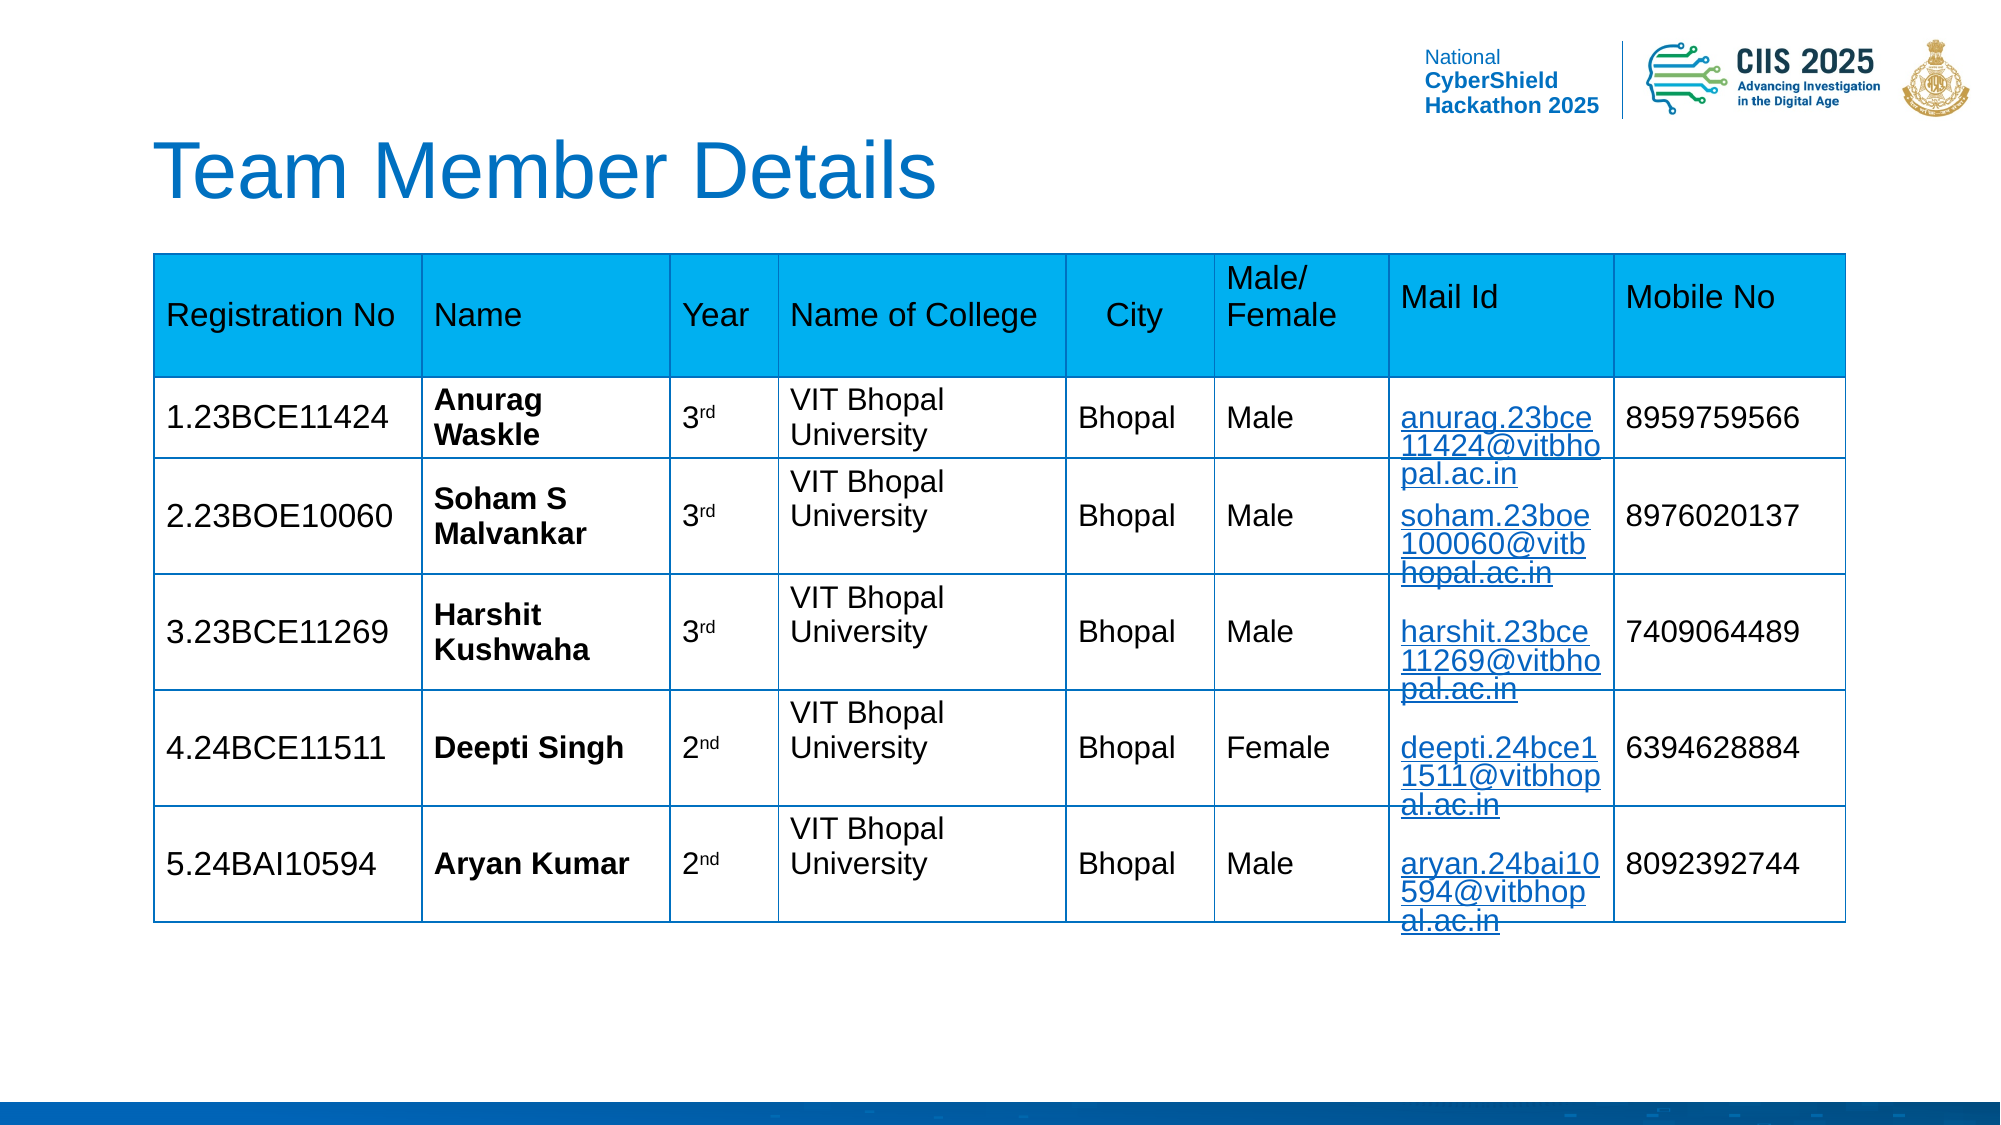

# Team Member Details
| Registration No | Name | Year | Name of College | City | Male/ Female | Mail Id | Mobile No |
| --- | --- | --- | --- | --- | --- | --- | --- |
| 1.23BCE11424 | Anurag Waskle | 3rd | VIT Bhopal University | Bhopal | Male | anurag.23bce11424@vitbhopal.ac.in | 8959759566 |
| 2.23BOE10060 | Soham S Malvankar | 3rd | VIT Bhopal University | Bhopal | Male | soham.23boe100060@vitbhopal.ac.in | 8976020137 |
| 3.23BCE11269 | Harshit Kushwaha | 3rd | VIT Bhopal University | Bhopal | Male | harshit.23bce11269@vitbhopal.ac.in | 7409064489 |
| 4.24BCE11511 | Deepti Singh | 2nd | VIT Bhopal University | Bhopal | Female | deepti.24bce11511@vitbhopal.ac.in | 6394628884 |
| 5.24BAI10594 | Aryan Kumar | 2nd | VIT Bhopal University | Bhopal | Male | aryan.24bai10594@vitbhopal.ac.in | 8092392744 |